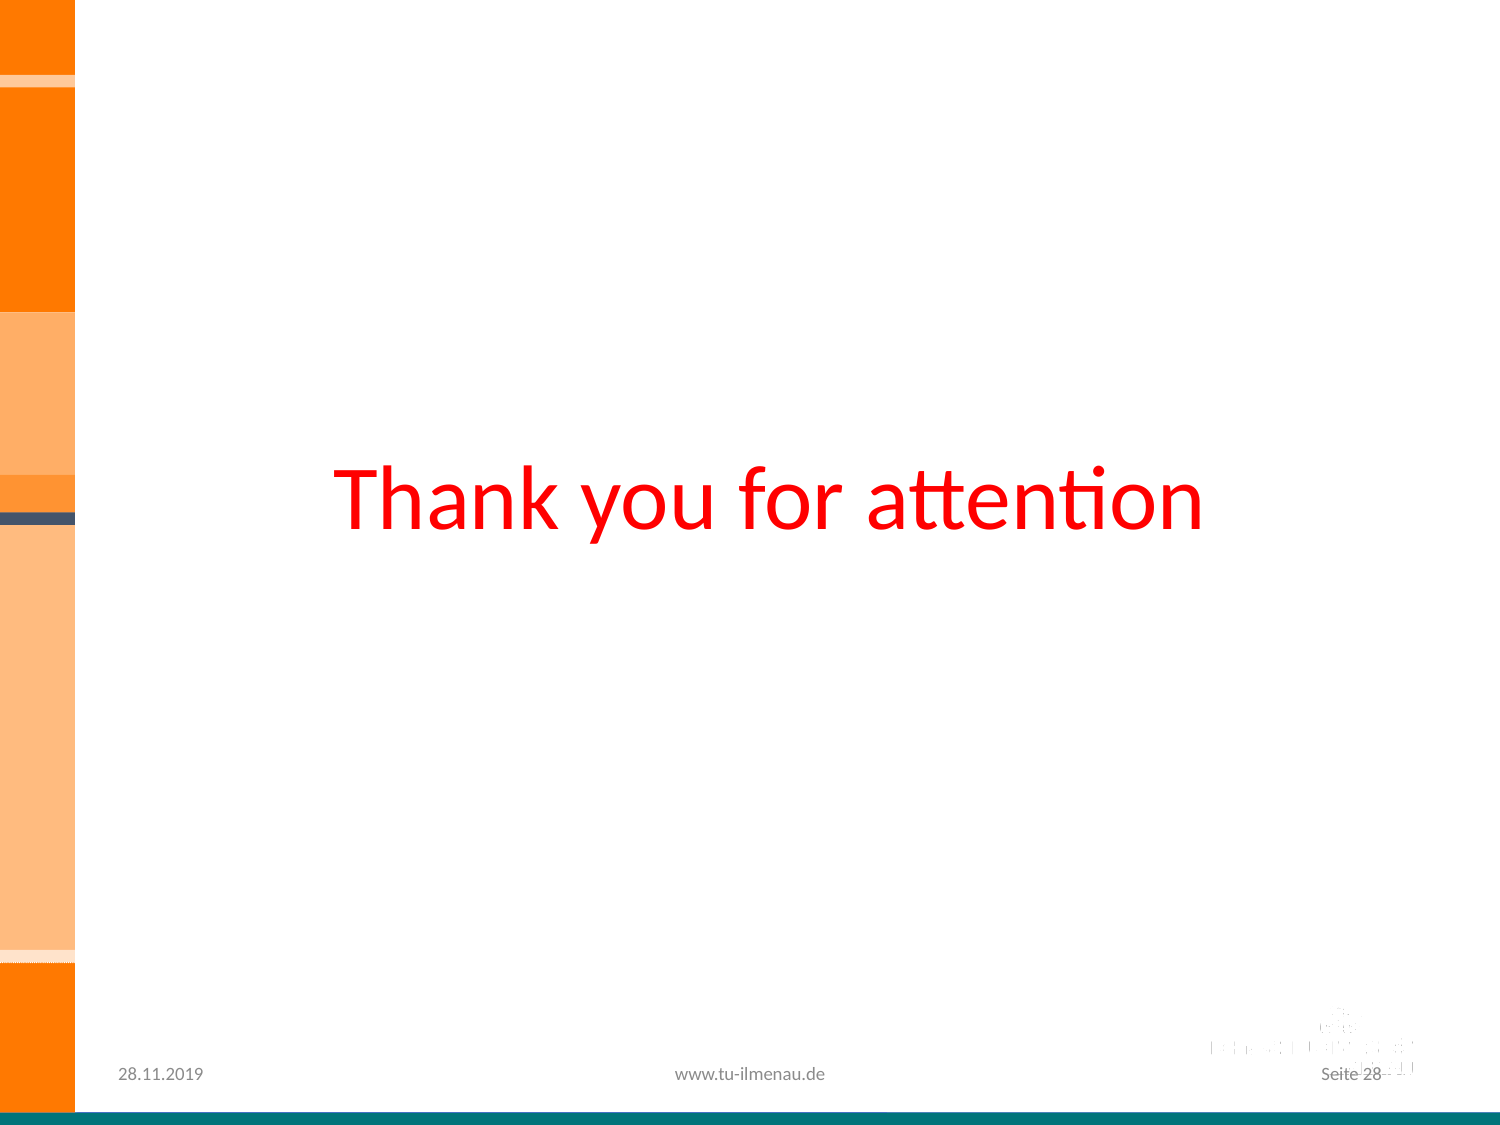

Thank you for attention
28.11.2019
www.tu-ilmenau.de
Seite 28